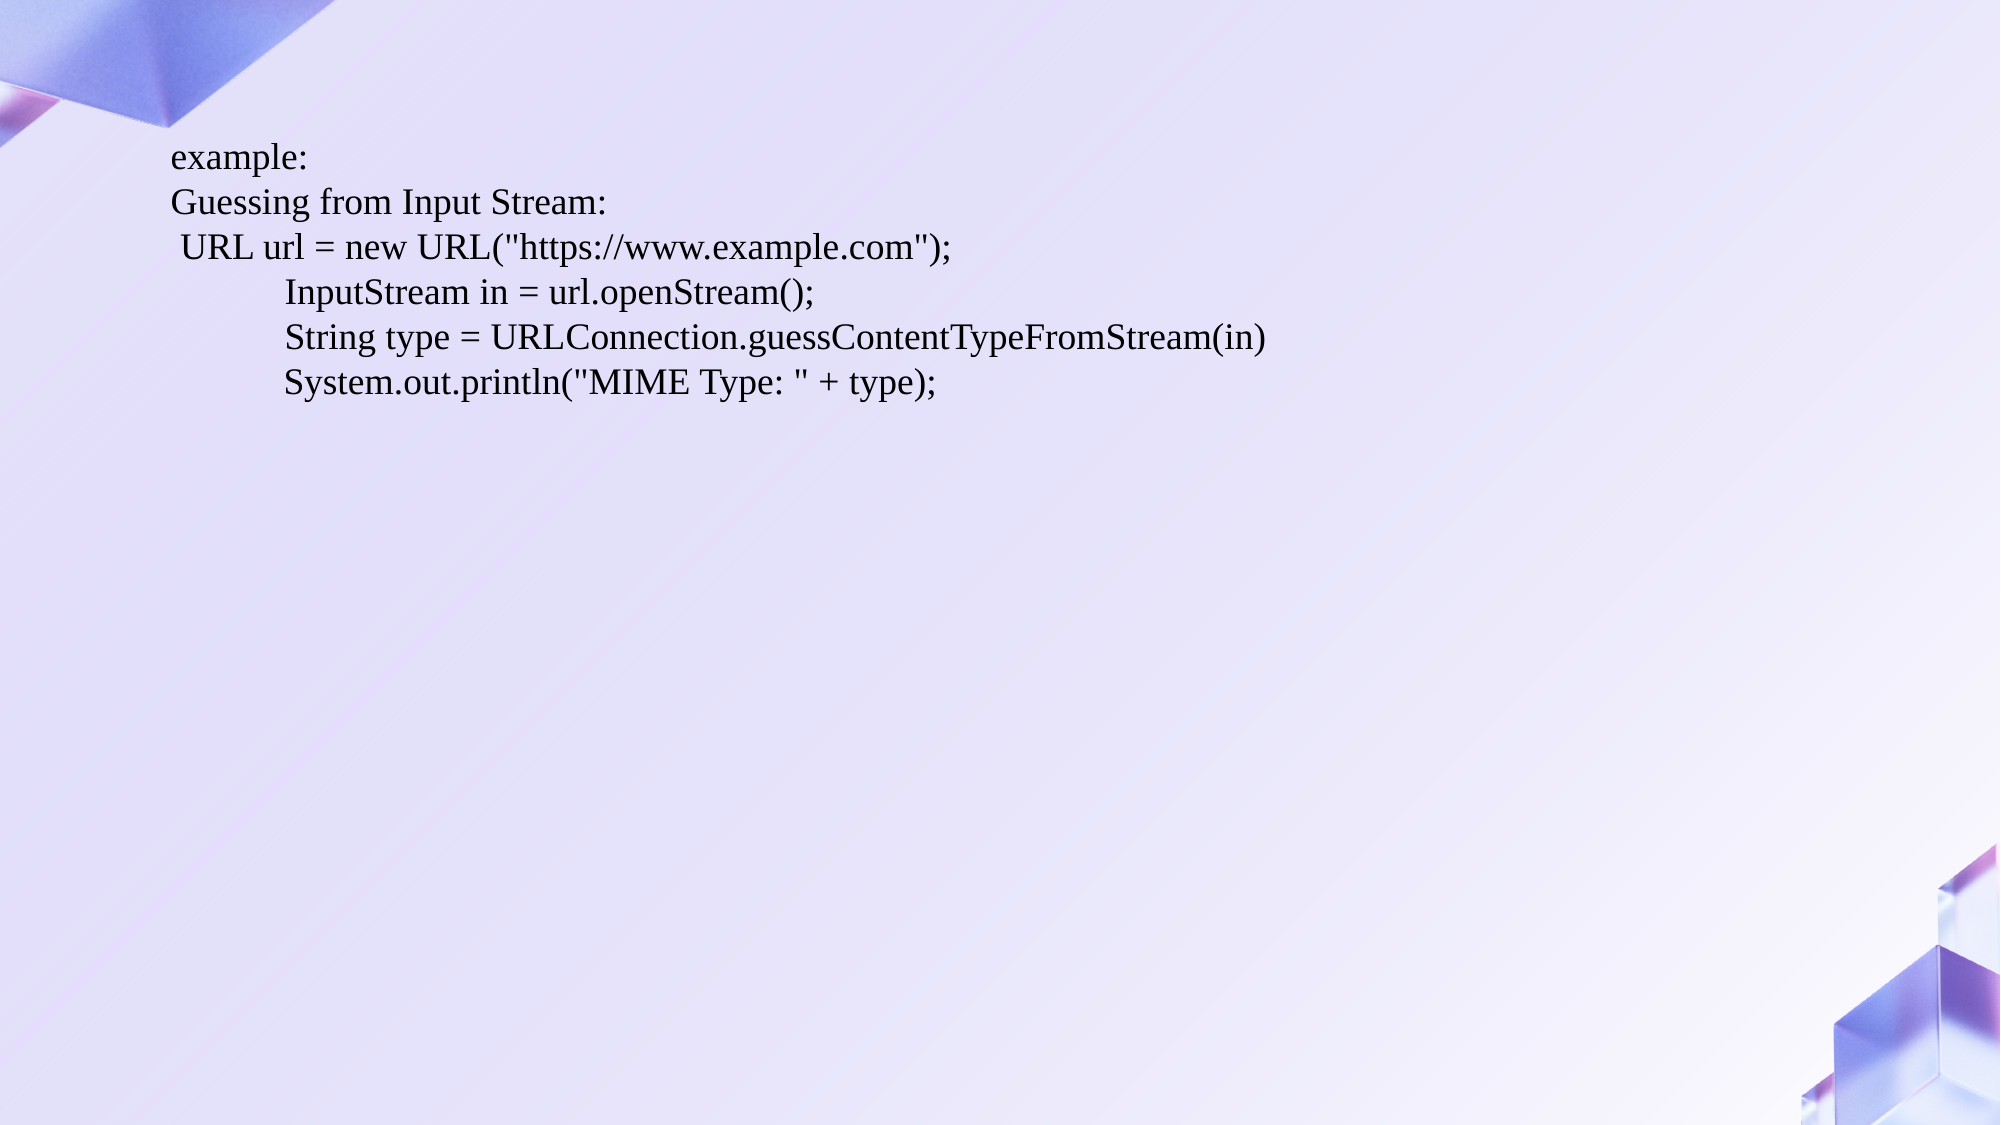

example:
Guessing from Input Stream:
 URL url = new URL("https://www.example.com");
            InputStream in = url.openStream();
            String type = URLConnection.guessContentTypeFromStream(in)
    System.out.println("MIME Type: " + type);